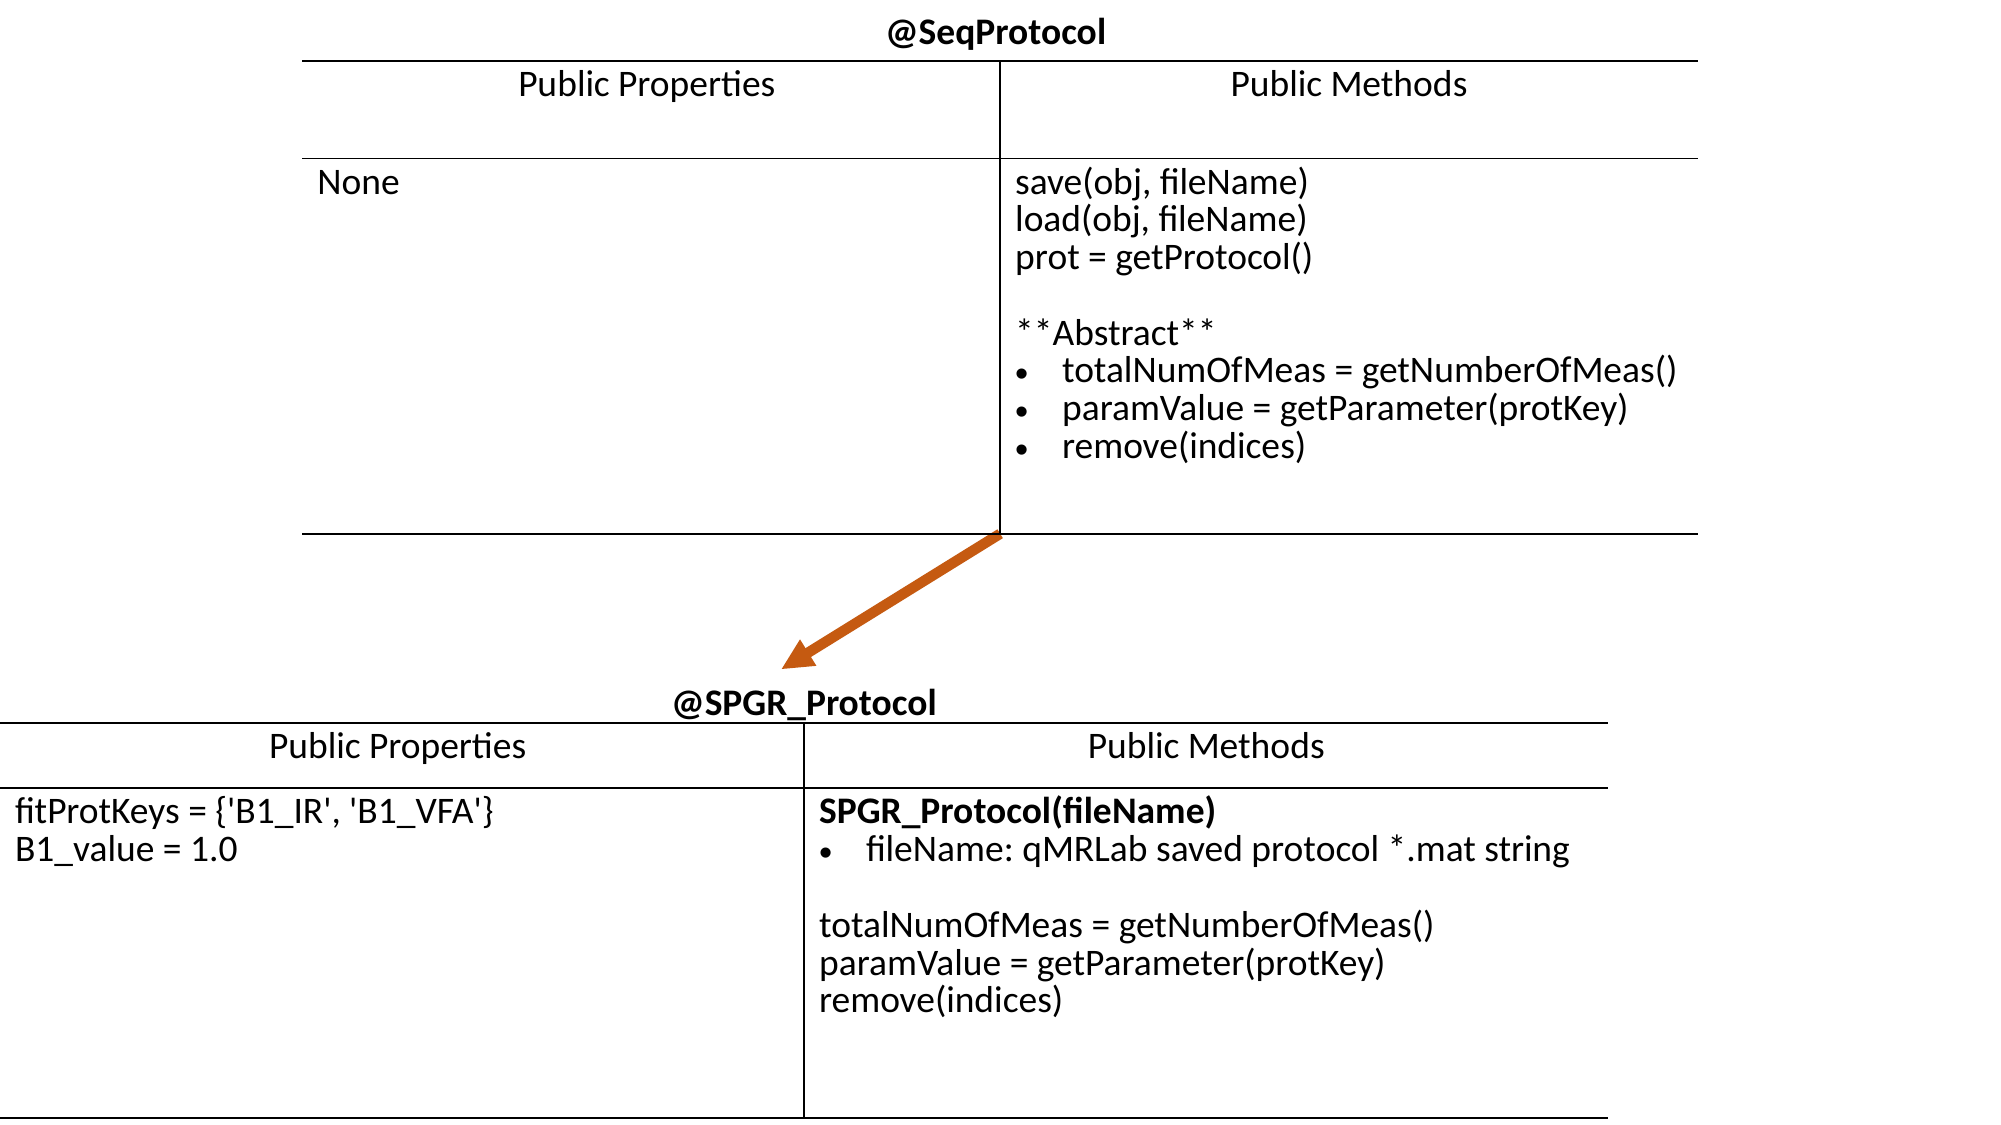

@SeqProtocol
| Public Properties | Public Methods |
| --- | --- |
| None | save(obj, fileName) load(obj, fileName) prot = getProtocol() \*\*Abstract\*\* totalNumOfMeas = getNumberOfMeas() paramValue = getParameter(protKey) remove(indices) |
@SPGR_Protocol

| Public Properties | Public Methods |
| --- | --- |
| fitProtKeys = {'B1\_IR', 'B1\_VFA'} B1\_value = 1.0 | SPGR\_Protocol(fileName) fileName: qMRLab saved protocol \*.mat string totalNumOfMeas = getNumberOfMeas() paramValue = getParameter(protKey) remove(indices) |